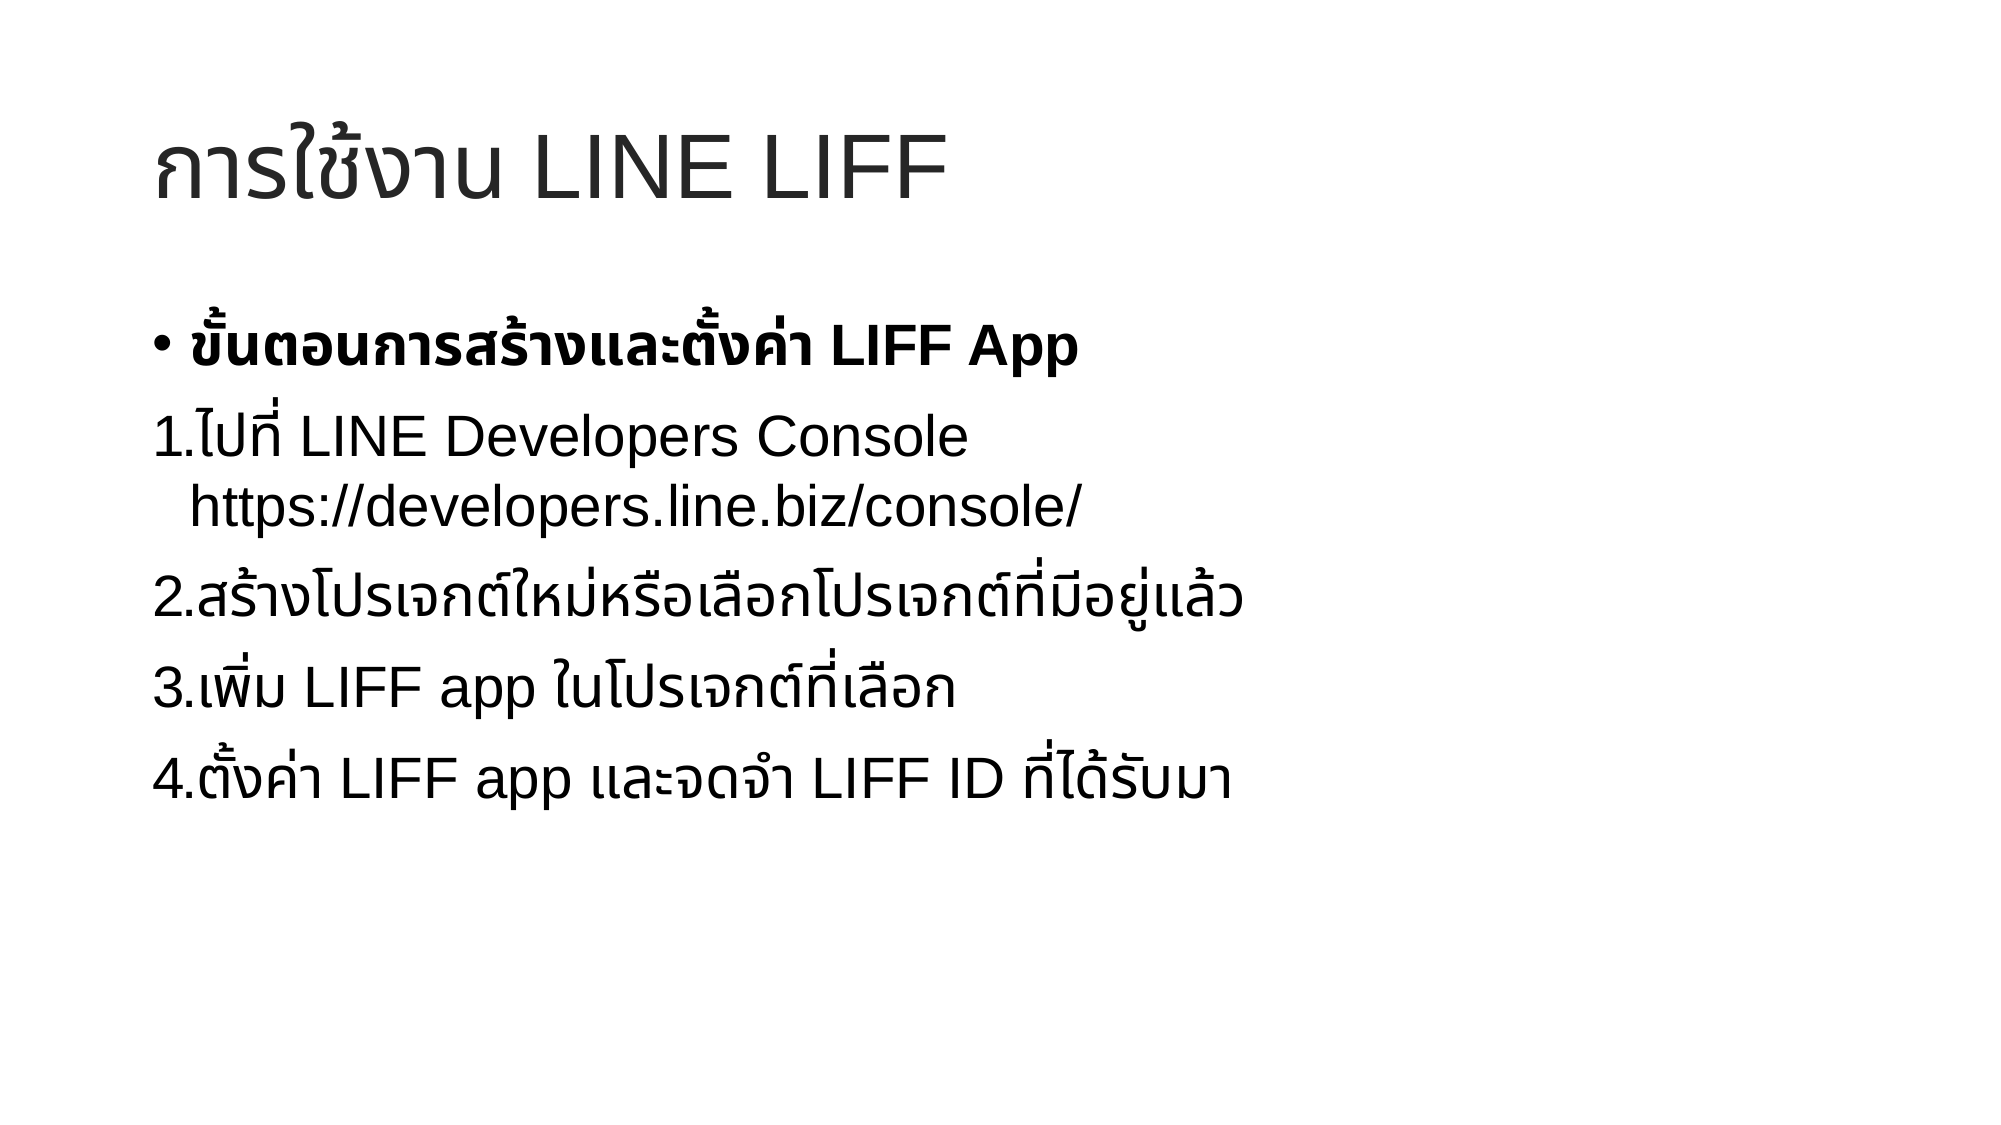

# การใช้งาน LINE LIFF
ขั้นตอนการสร้างและตั้งค่า LIFF App
ไปที่ LINE Developers Console https://developers.line.biz/console/
สร้างโปรเจกต์ใหม่หรือเลือกโปรเจกต์ที่มีอยู่แล้ว
เพิ่ม LIFF app ในโปรเจกต์ที่เลือก
ตั้งค่า LIFF app และจดจำ LIFF ID ที่ได้รับมา